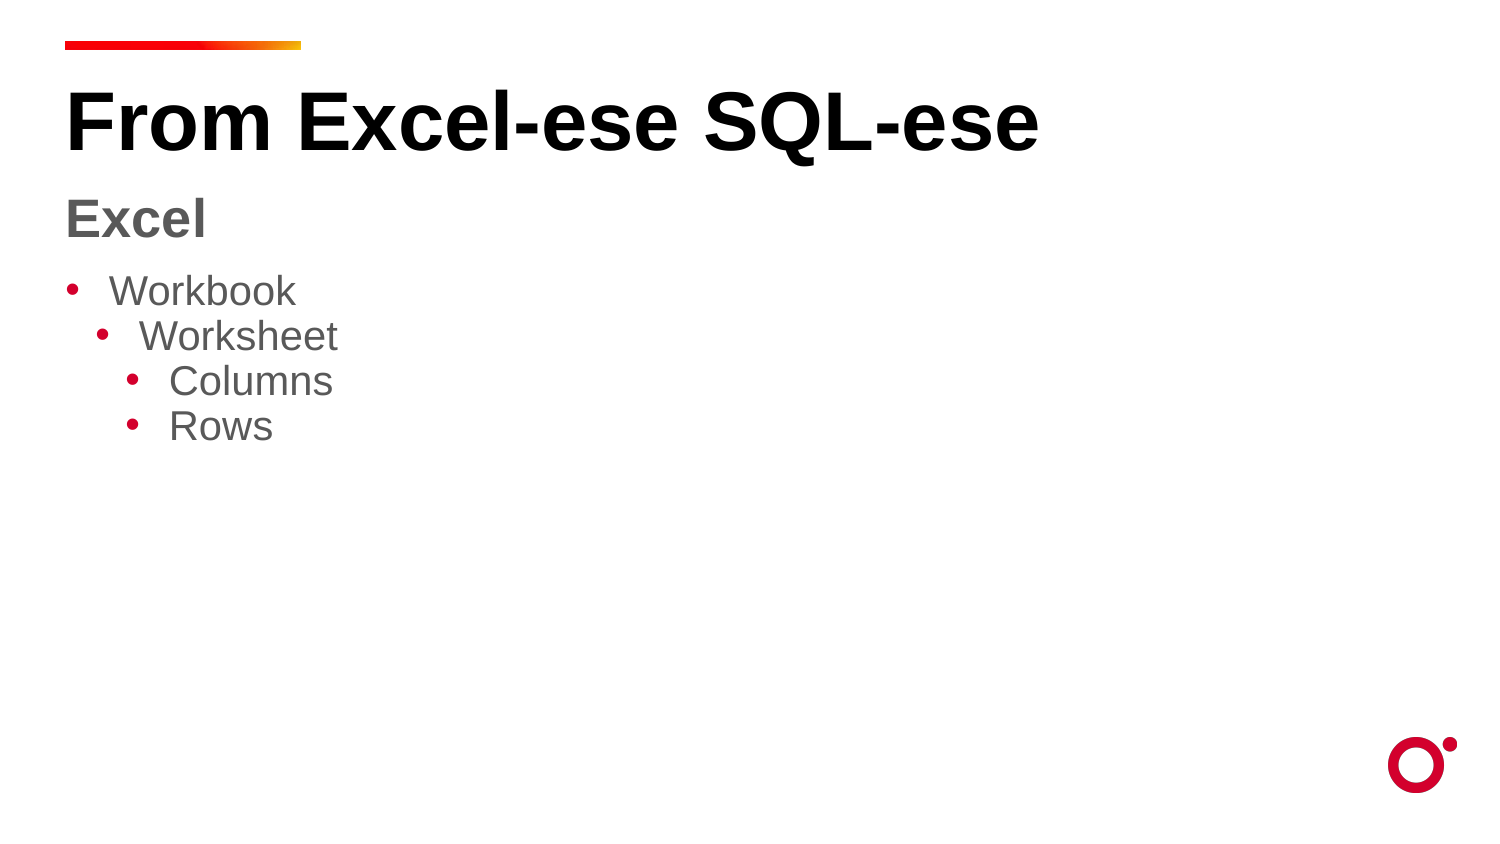

From Excel-ese SQL-ese
Excel

Workbook
Worksheet
Columns
Rows